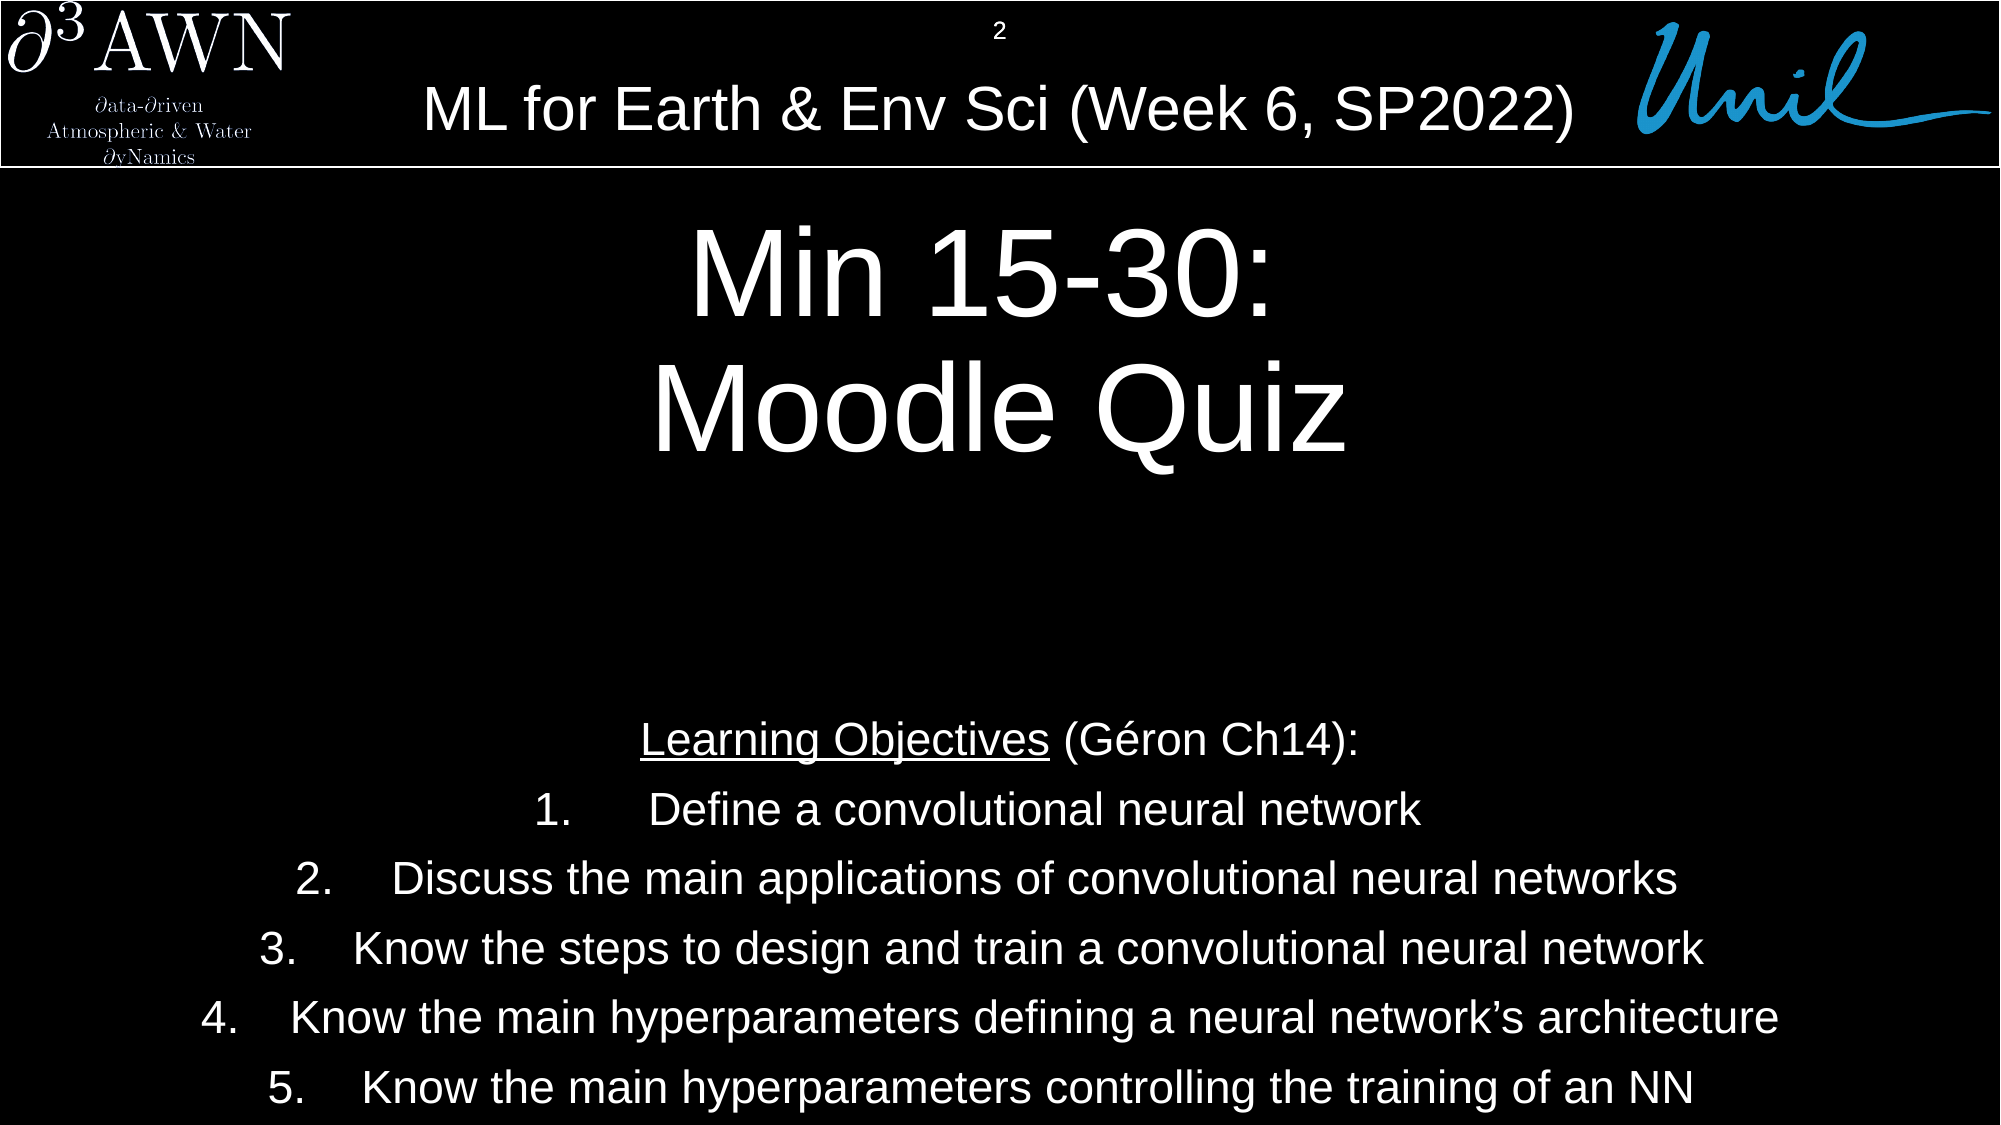

2
# Min 15-30: Moodle Quiz
Learning Objectives (Géron Ch14):
Define a convolutional neural network
Discuss the main applications of convolutional neural networks
Know the steps to design and train a convolutional neural network
Know the main hyperparameters defining a neural network’s architecture
Know the main hyperparameters controlling the training of an NN